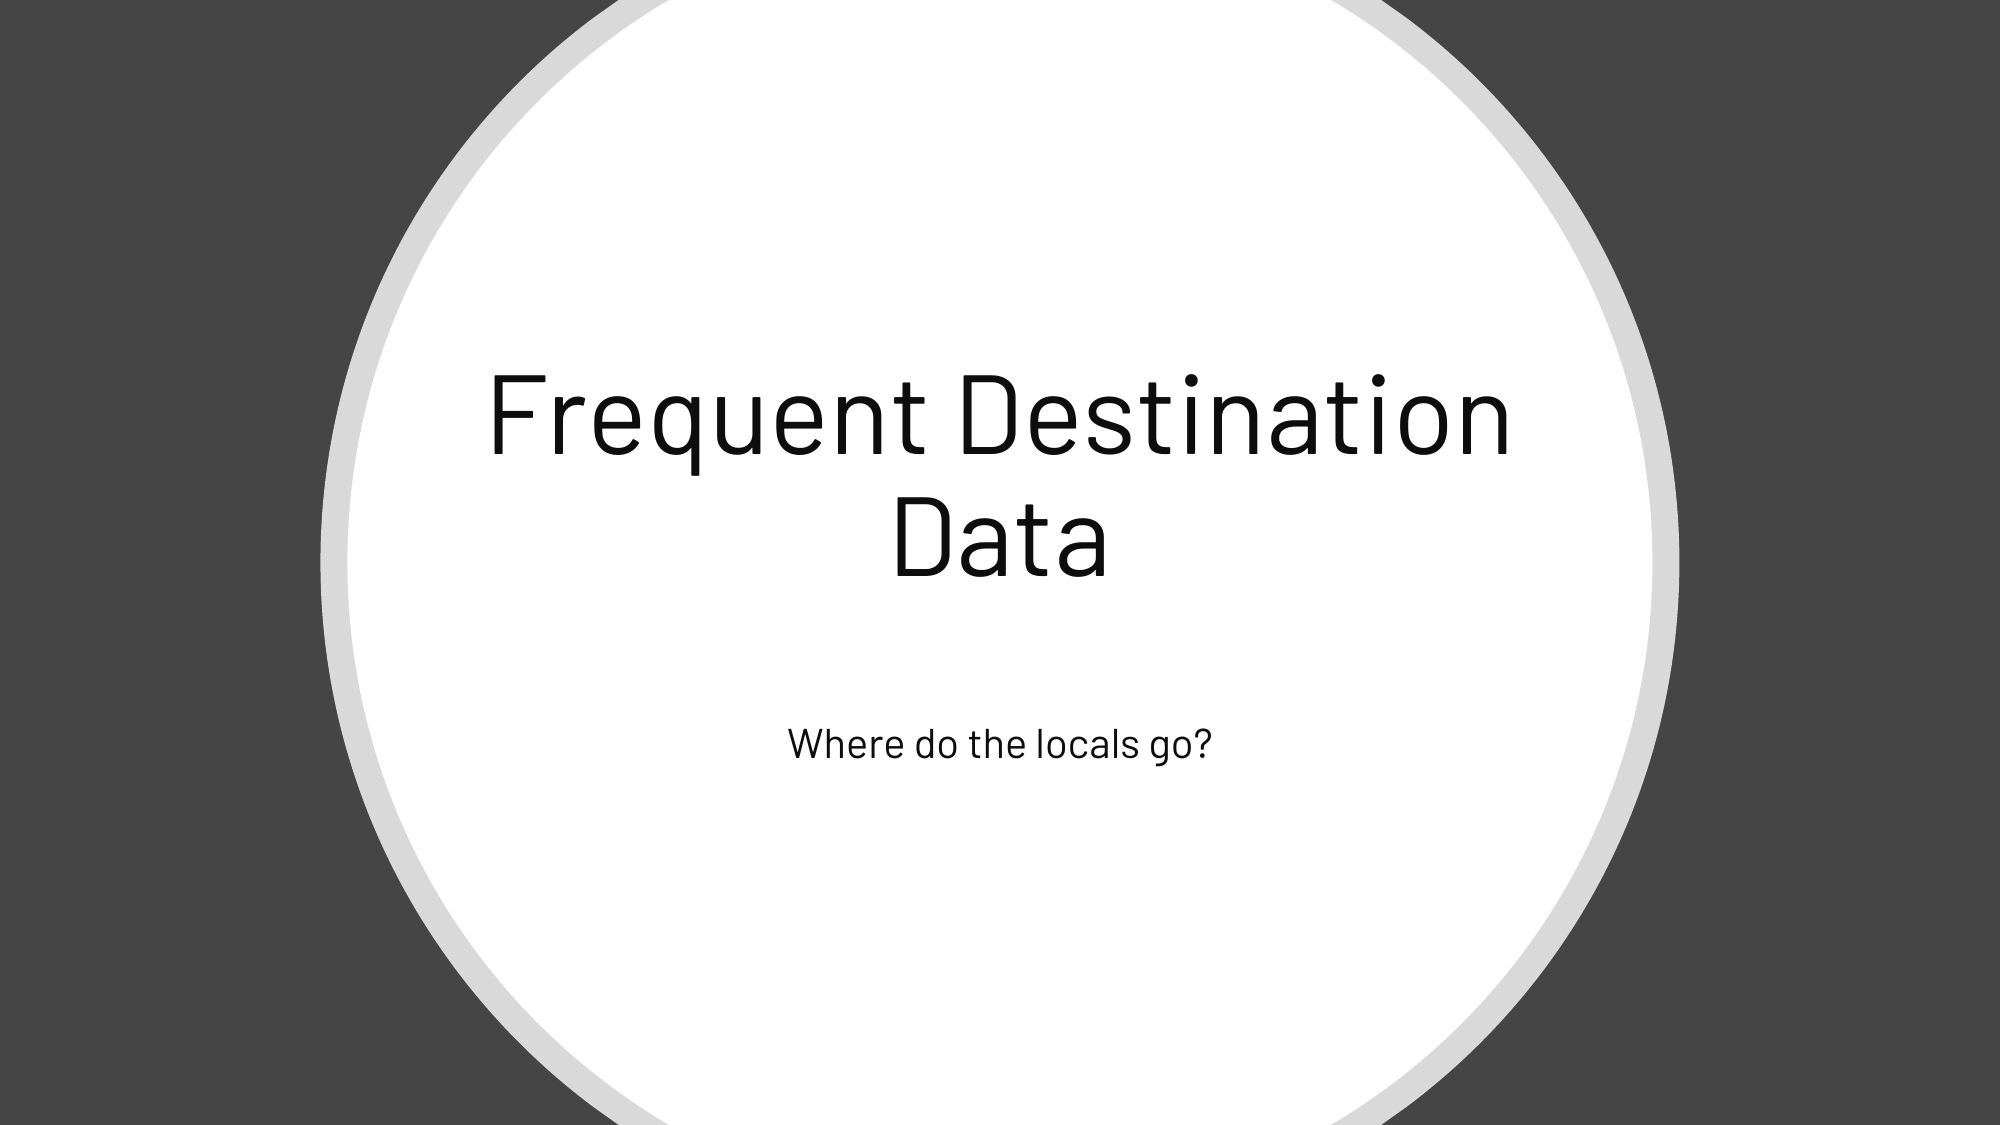

# Frequent Destination Data Where do the locals go?